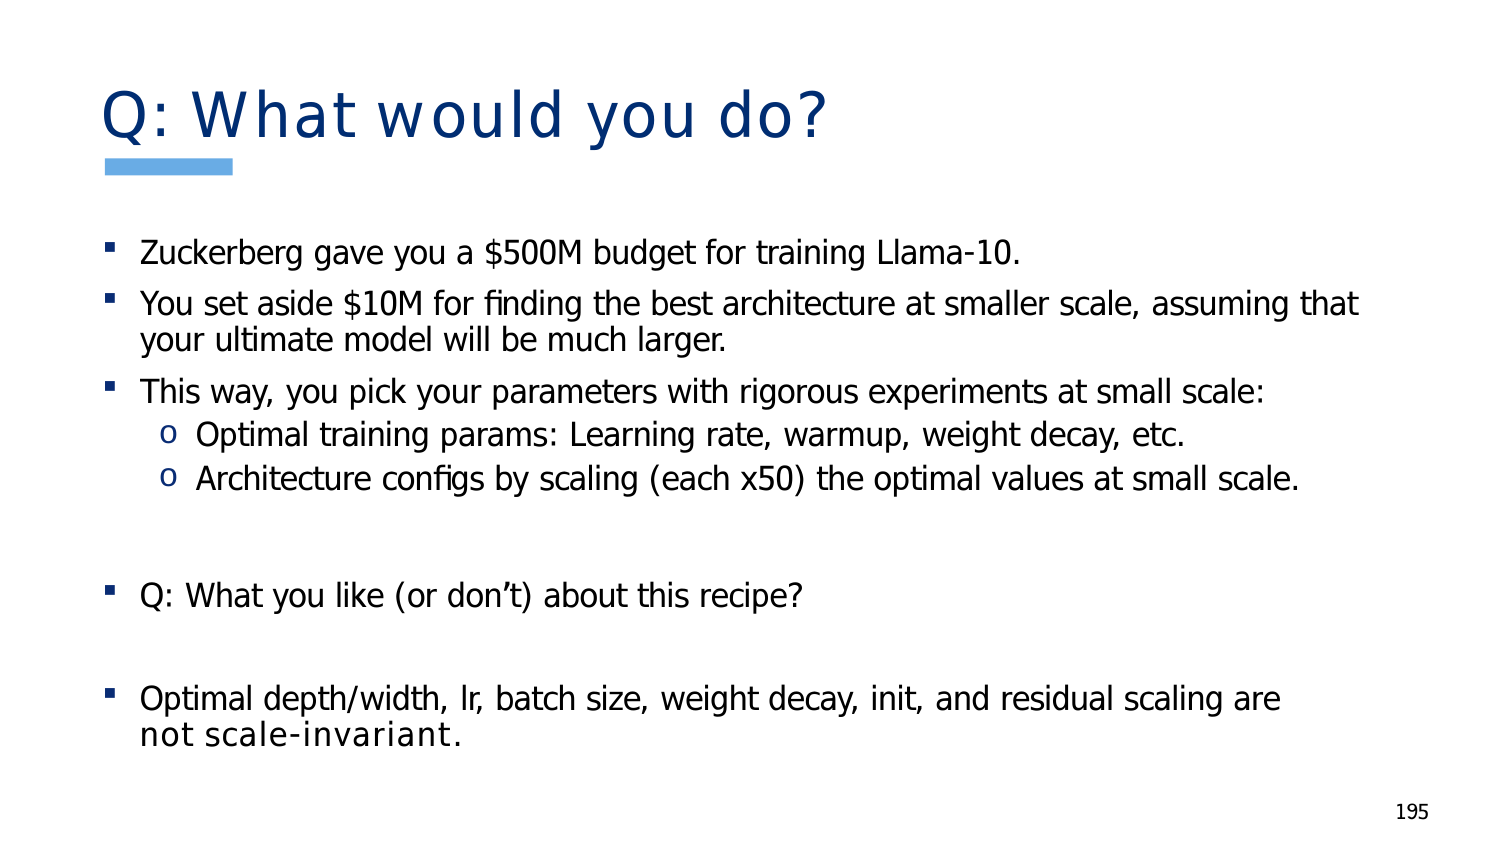

# Q: What would you do?
Zuckerberg gave you a $500M budget for training Llama-10.
You set aside $10M for finding the best architecture at smaller scale, assuming that your ultimate model will be much larger.
This way, you pick your parameters with rigorous experiments at small scale:
Optimal training params: Learning rate, warmup, weight decay, etc.
Architecture configs by scaling (each x50) the optimal values at small scale.

Q: What you like (or don’t) about this recipe?

Optimal depth/width, lr, batch size, weight decay, init, and residual scaling are
not scale-invariant.